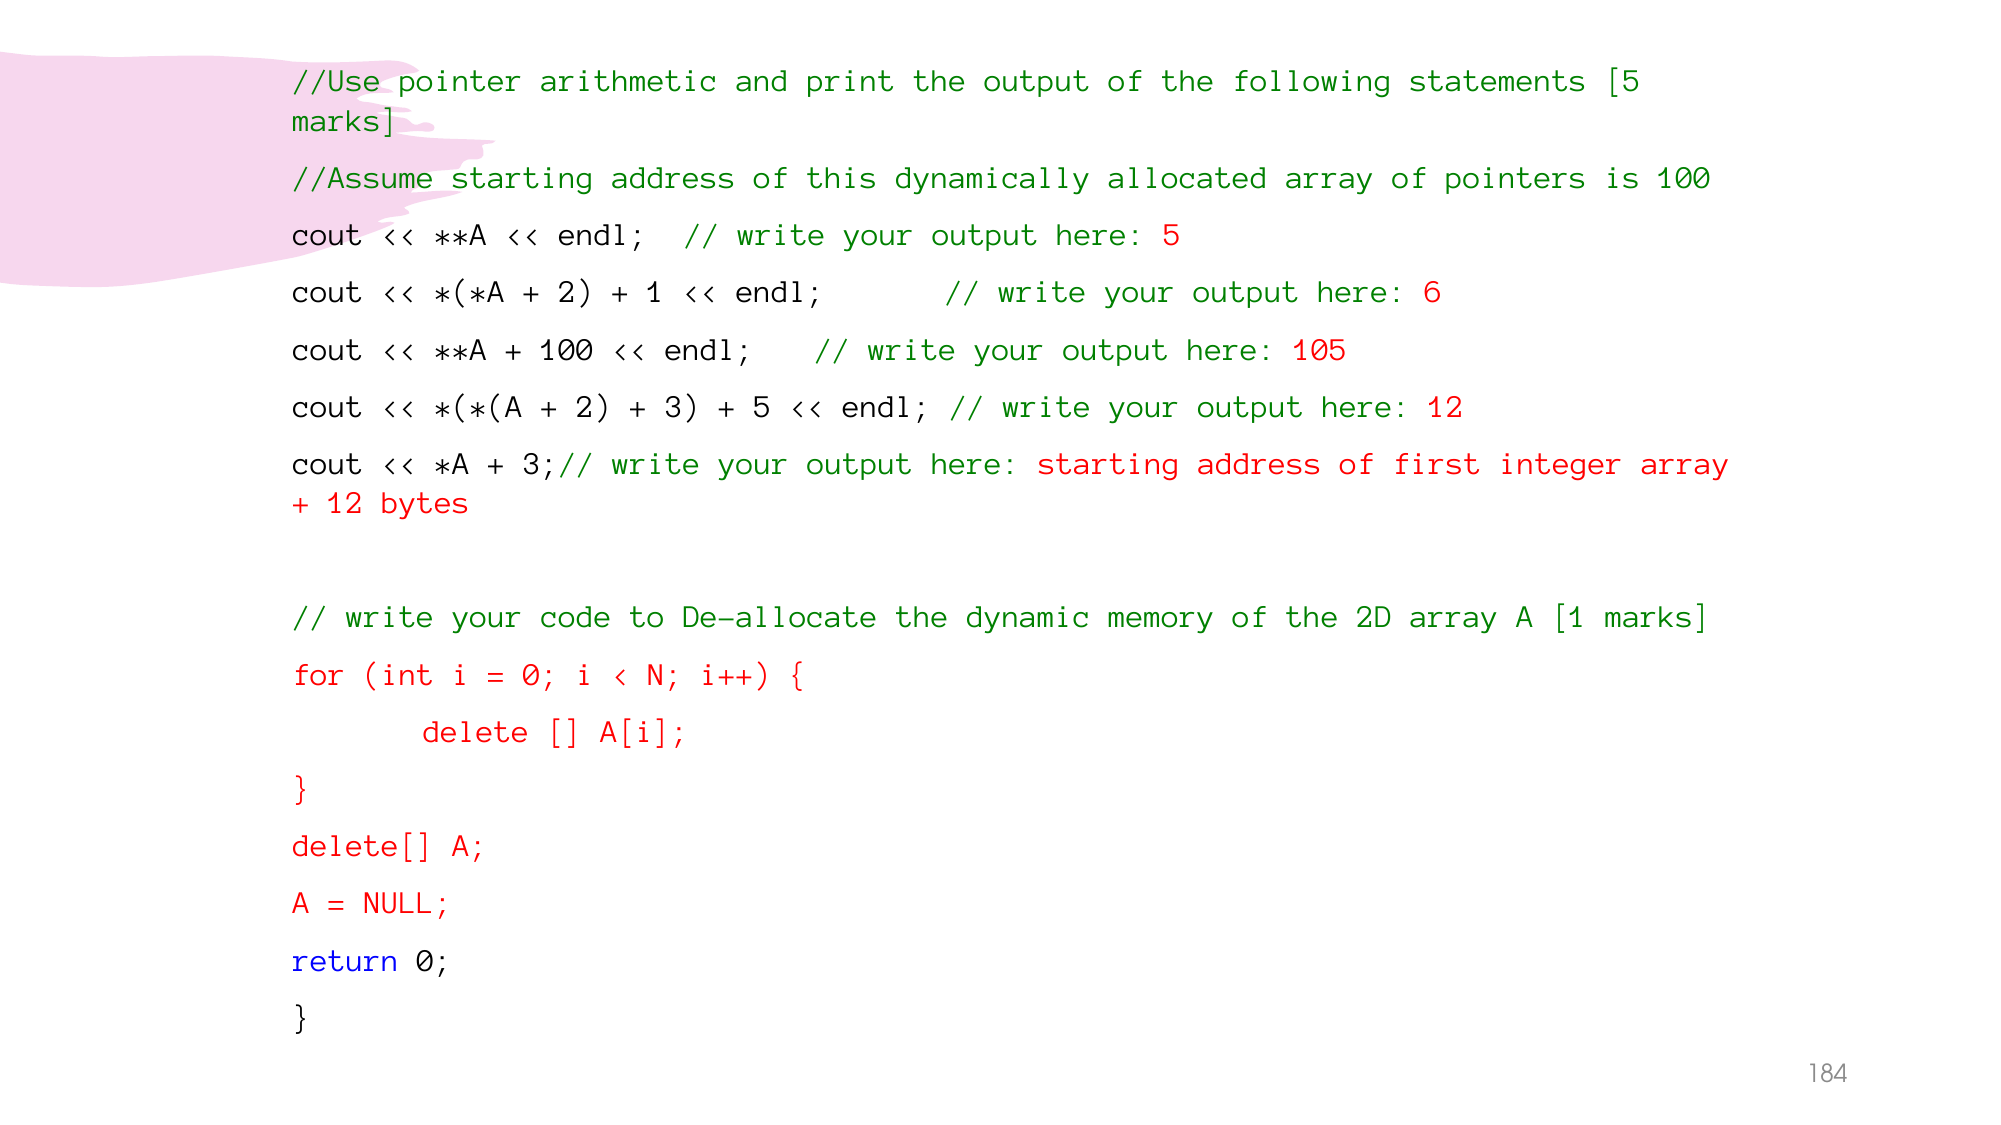

//Use pointer arithmetic and print the output of the following statements [5 marks]
//Assume starting address of this dynamically allocated array of pointers is 100
cout << **A << endl;			// write your output here: 5
cout << *(*A + 2) + 1 << endl;	// write your output here: 6
cout << **A + 100 << endl;		// write your output here: 105
cout << *(*(A + 2) + 3) + 5 << endl; // write your output here: 12
cout << *A + 3;// write your output here: starting address of first integer array + 12 bytes

// write your code to De-allocate the dynamic memory of the 2D array A [1 marks]
for (int i = 0; i < N; i++) {
	delete [] A[i];
}
delete[] A;
A = NULL;
return 0;
}
184